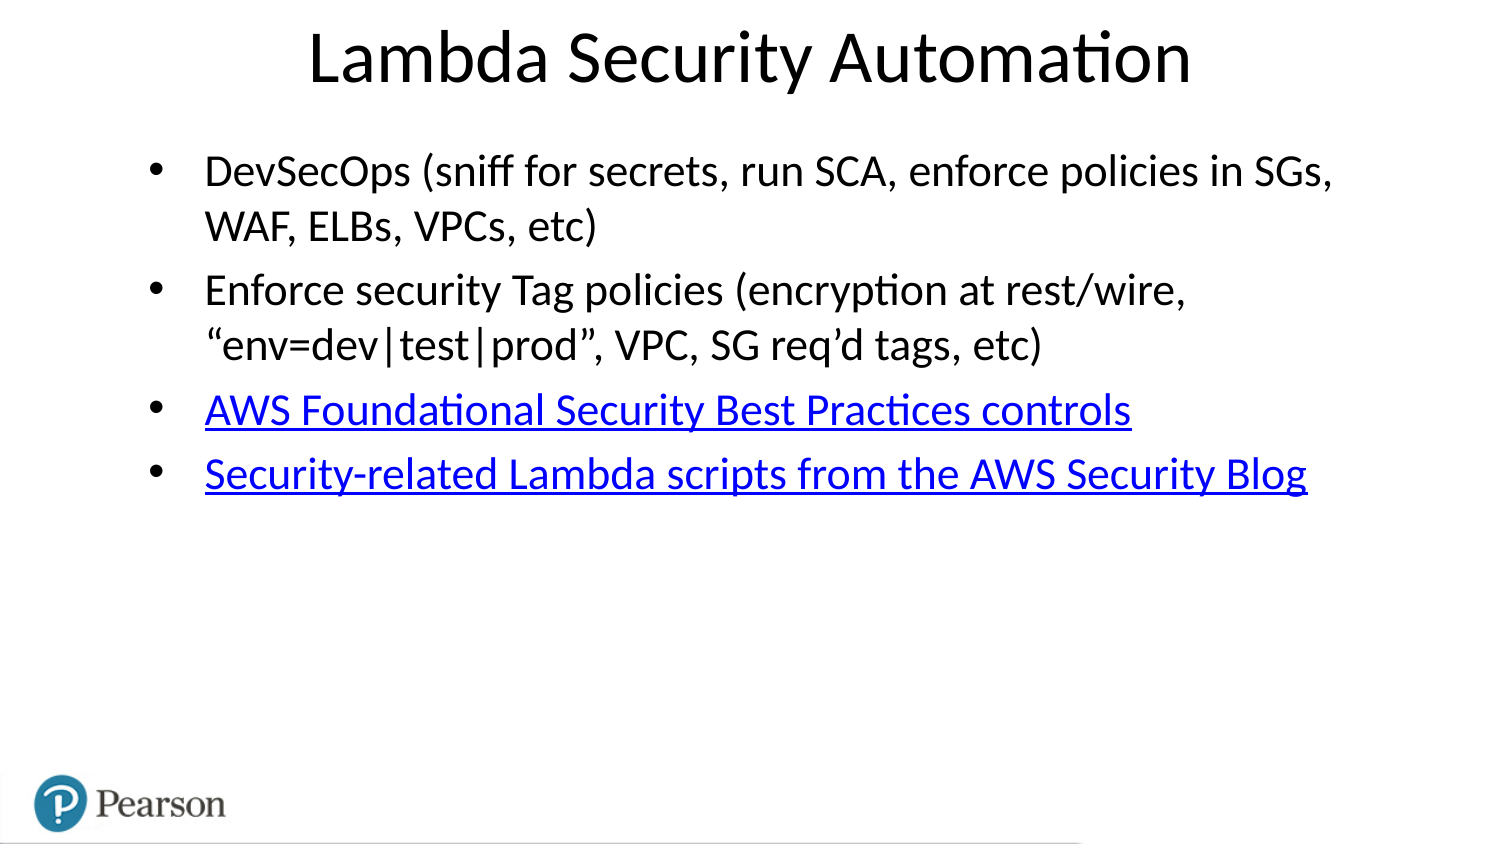

Lambda Security Automation
DevSecOps (sniff for secrets, run SCA, enforce policies in SGs, WAF, ELBs, VPCs, etc)
Enforce security Tag policies (encryption at rest/wire, “env=dev|test|prod”, VPC, SG req’d tags, etc)
AWS Foundational Security Best Practices controls
Security-related Lambda scripts from the AWS Security Blog